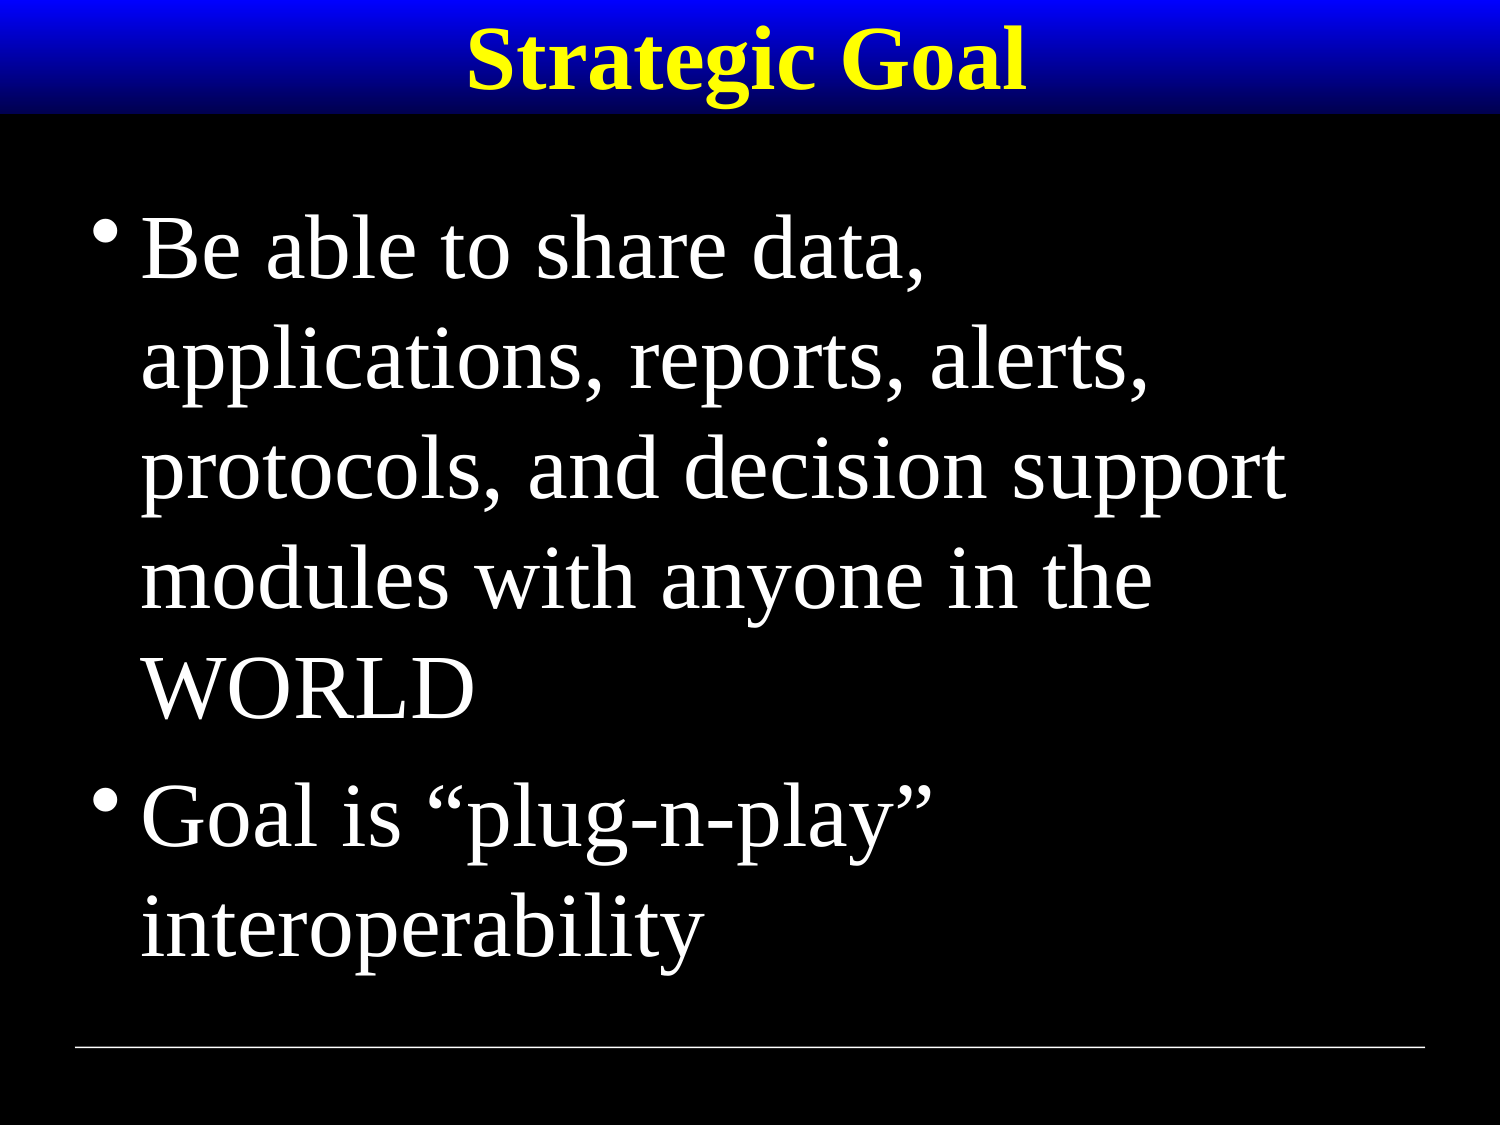

# Strategic Goal
Be able to share data, applications, reports, alerts, protocols, and decision support modules with anyone in the WORLD
Goal is “plug-n-play” interoperability